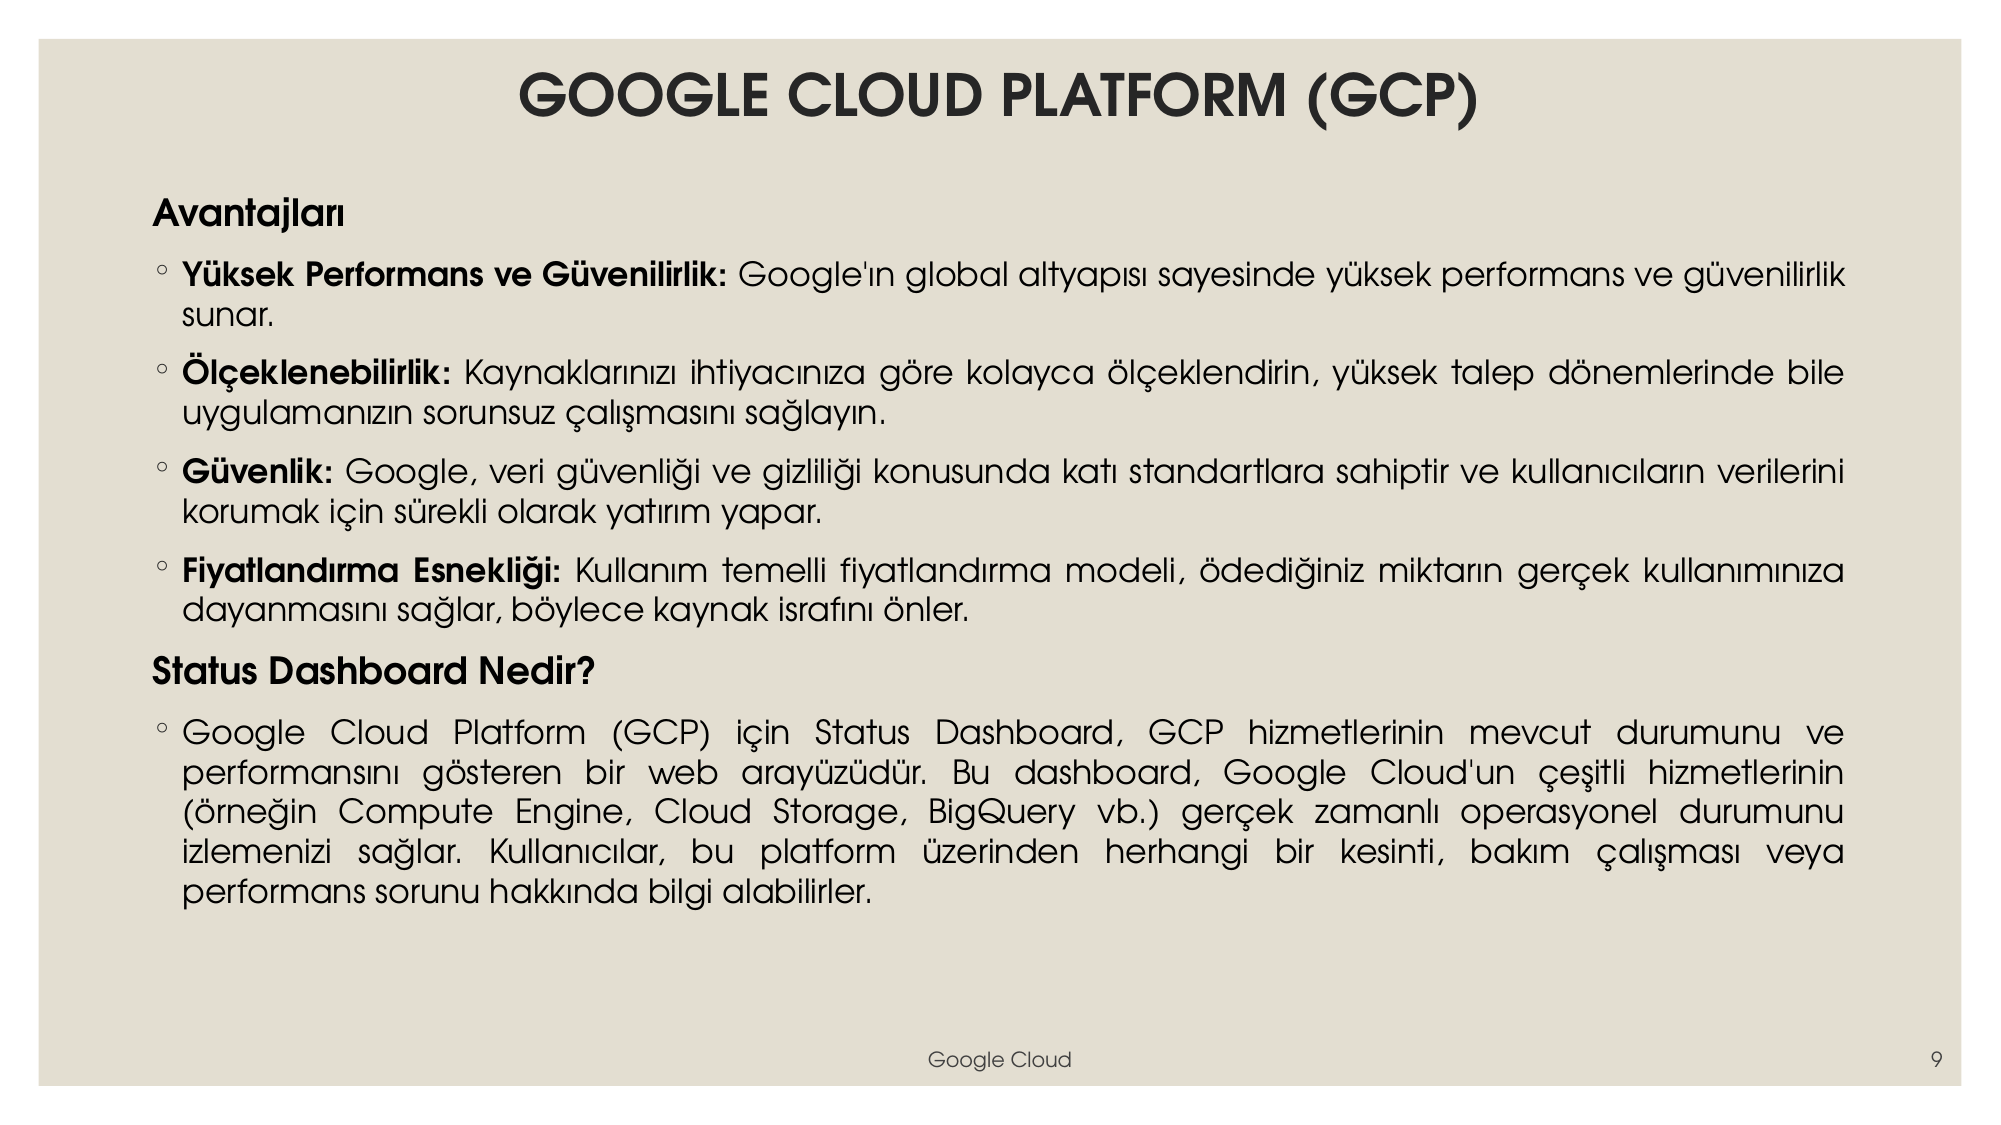

# GOOGLE CLOUD PLATFORM (GCP)
Avantajları
Yüksek Performans ve Güvenilirlik: Google'ın global altyapısı sayesinde yüksek performans ve güvenilirlik sunar.
Ölçeklenebilirlik: Kaynaklarınızı ihtiyacınıza göre kolayca ölçeklendirin, yüksek talep dönemlerinde bile uygulamanızın sorunsuz çalışmasını sağlayın.
Güvenlik: Google, veri güvenliği ve gizliliği konusunda katı standartlara sahiptir ve kullanıcıların verilerini korumak için sürekli olarak yatırım yapar.
Fiyatlandırma Esnekliği: Kullanım temelli fiyatlandırma modeli, ödediğiniz miktarın gerçek kullanımınıza dayanmasını sağlar, böylece kaynak israfını önler.
Status Dashboard Nedir?
Google Cloud Platform (GCP) için Status Dashboard, GCP hizmetlerinin mevcut durumunu ve performansını gösteren bir web arayüzüdür. Bu dashboard, Google Cloud'un çeşitli hizmetlerinin (örneğin Compute Engine, Cloud Storage, BigQuery vb.) gerçek zamanlı operasyonel durumunu izlemenizi sağlar. Kullanıcılar, bu platform üzerinden herhangi bir kesinti, bakım çalışması veya performans sorunu hakkında bilgi alabilirler.
Google Cloud
9